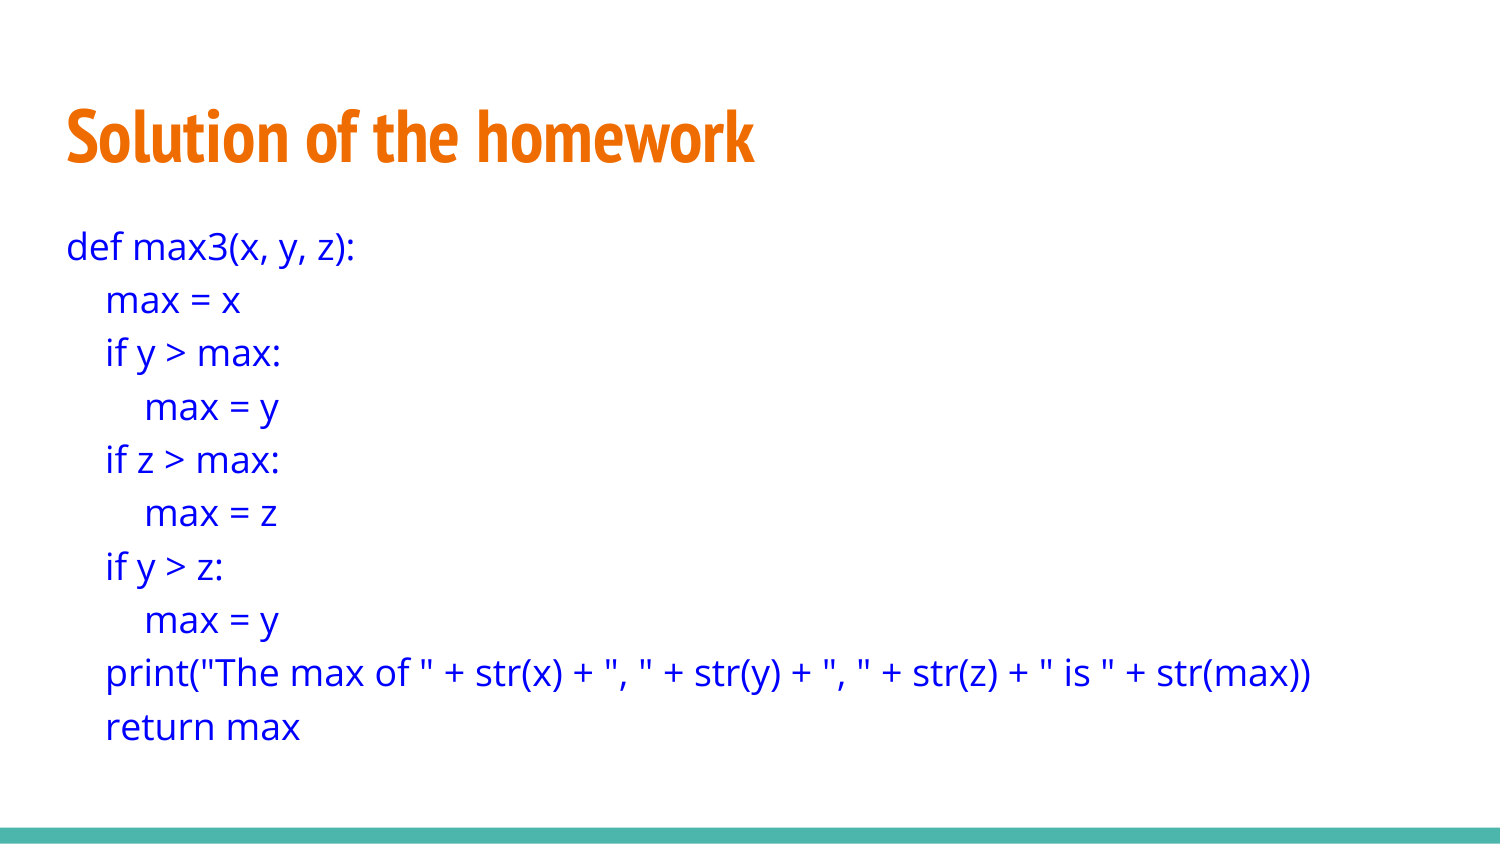

# Solution of the homework
def max3(x, y, z):
    max = x
    if y > max:
        max = y
    if z > max:
        max = z
    if y > z:
        max = y
    print("The max of " + str(x) + ", " + str(y) + ", " + str(z) + " is " + str(max))
    return max